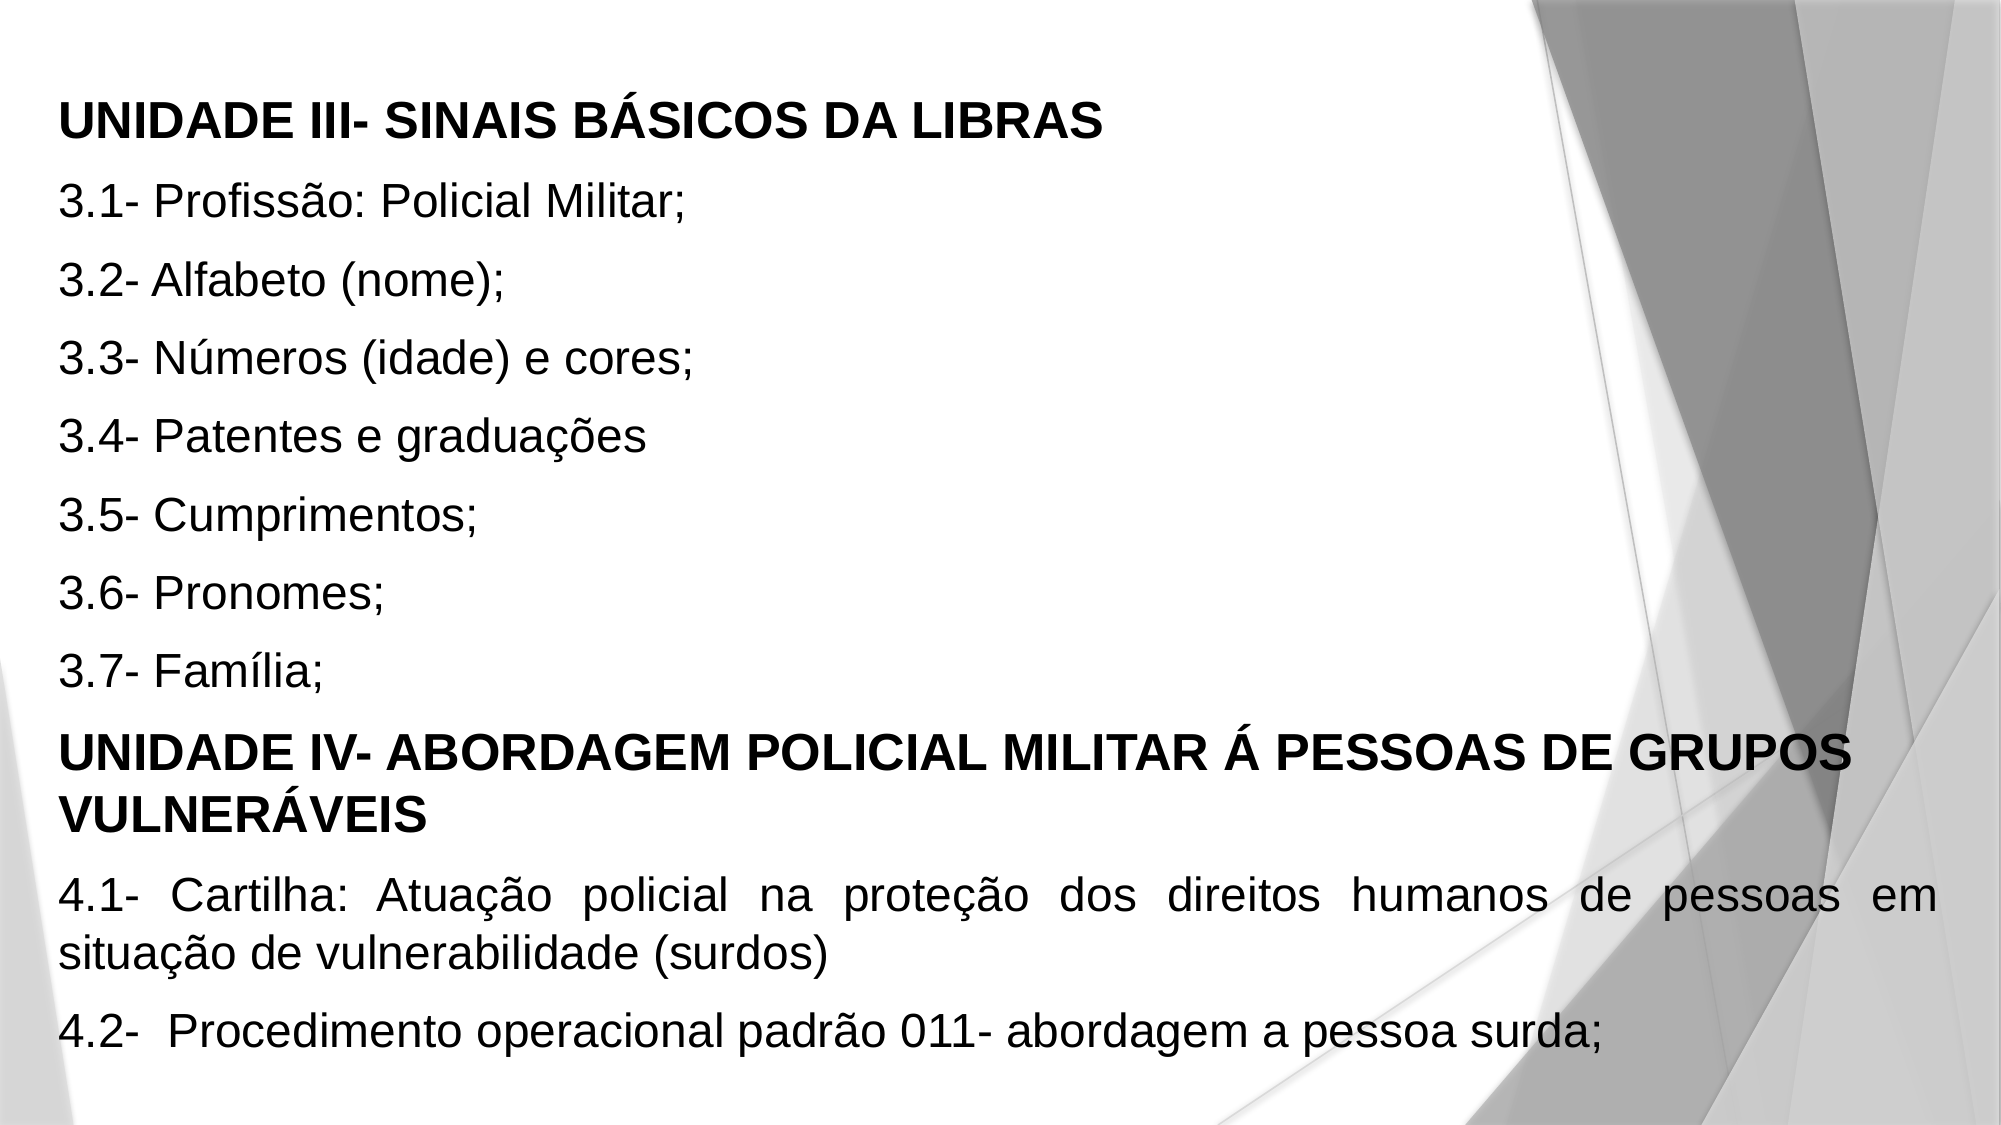

UNIDADE III- SINAIS BÁSICOS DA LIBRAS
3.1- Profissão: Policial Militar;
3.2- Alfabeto (nome);
3.3- Números (idade) e cores;
3.4- Patentes e graduações
3.5- Cumprimentos;
3.6- Pronomes;
3.7- Família;
UNIDADE IV- ABORDAGEM POLICIAL MILITAR Á PESSOAS DE GRUPOS VULNERÁVEIS
4.1- Cartilha: Atuação policial na proteção dos direitos humanos de pessoas em situação de vulnerabilidade (surdos)
4.2-  Procedimento operacional padrão 011- abordagem a pessoa surda;